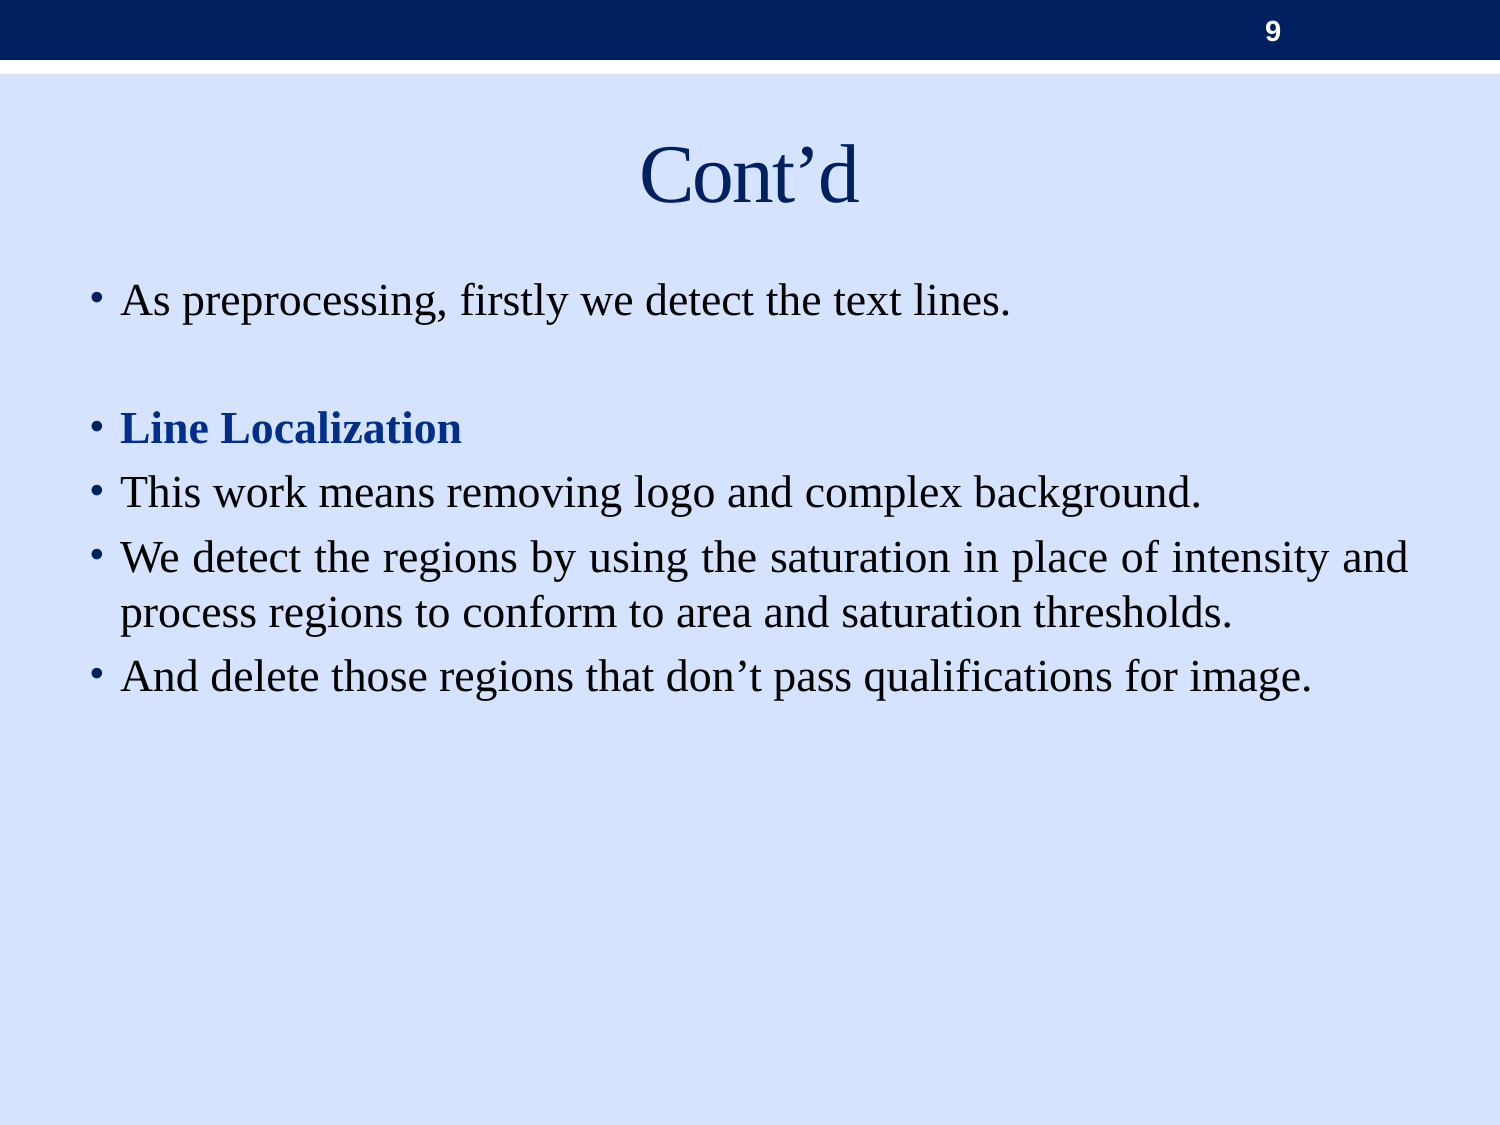

9
# Cont’d
As preprocessing, firstly we detect the text lines.

Line Localization
This work means removing logo and complex background.
We detect the regions by using the saturation in place of intensity and process regions to conform to area and saturation thresholds.
And delete those regions that don’t pass qualifications for image.